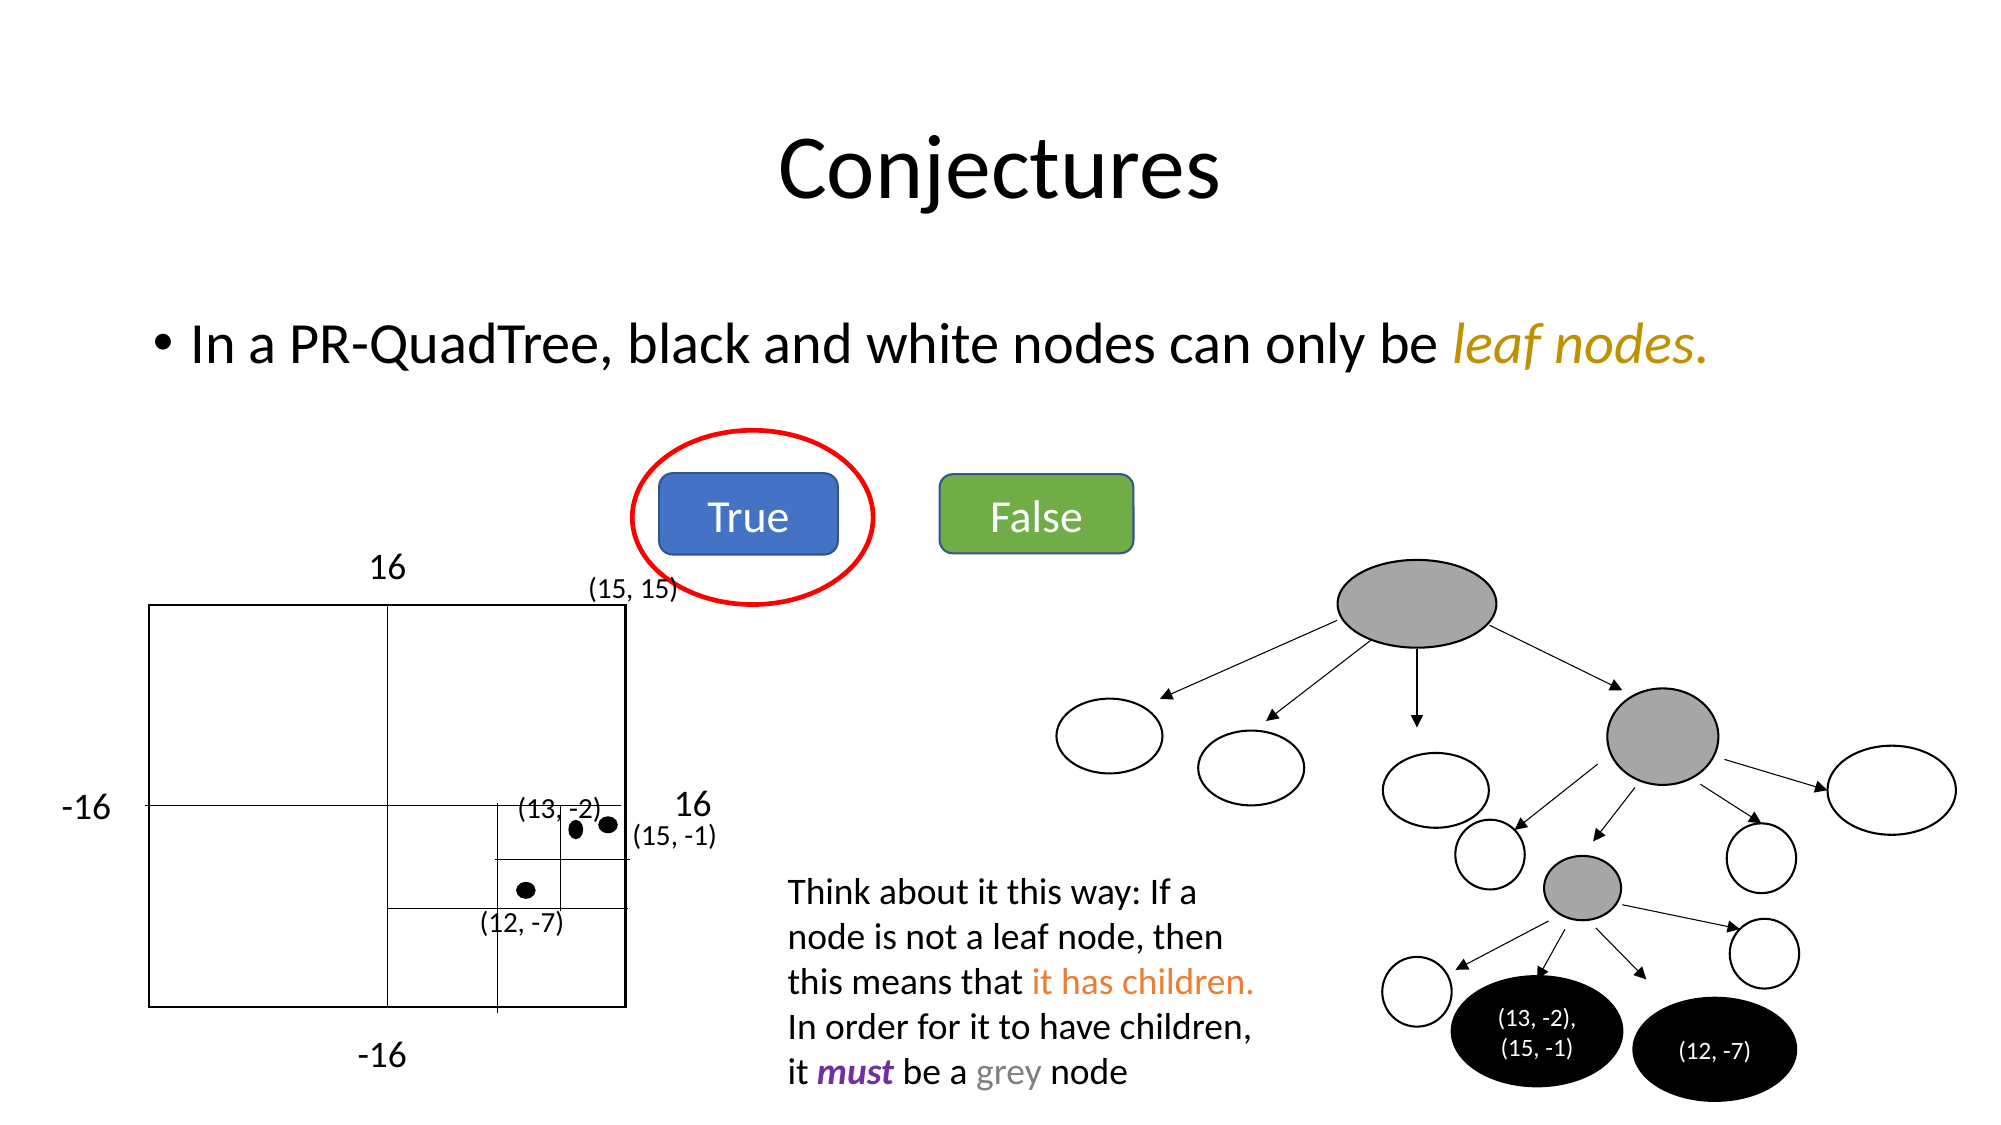

# Conjectures
In a PR-QuadTree, black and white nodes can only be leaf nodes.

True
False
16

(15, 15)

16
-16
(13, -2)
(15, -1)

Think about it this way: If a node is not a leaf node, then this means that it has children.
In order for it to have children, it must be a grey node

(12, -7)

(13, -2),
(15, -1)
(12, -7)
-16